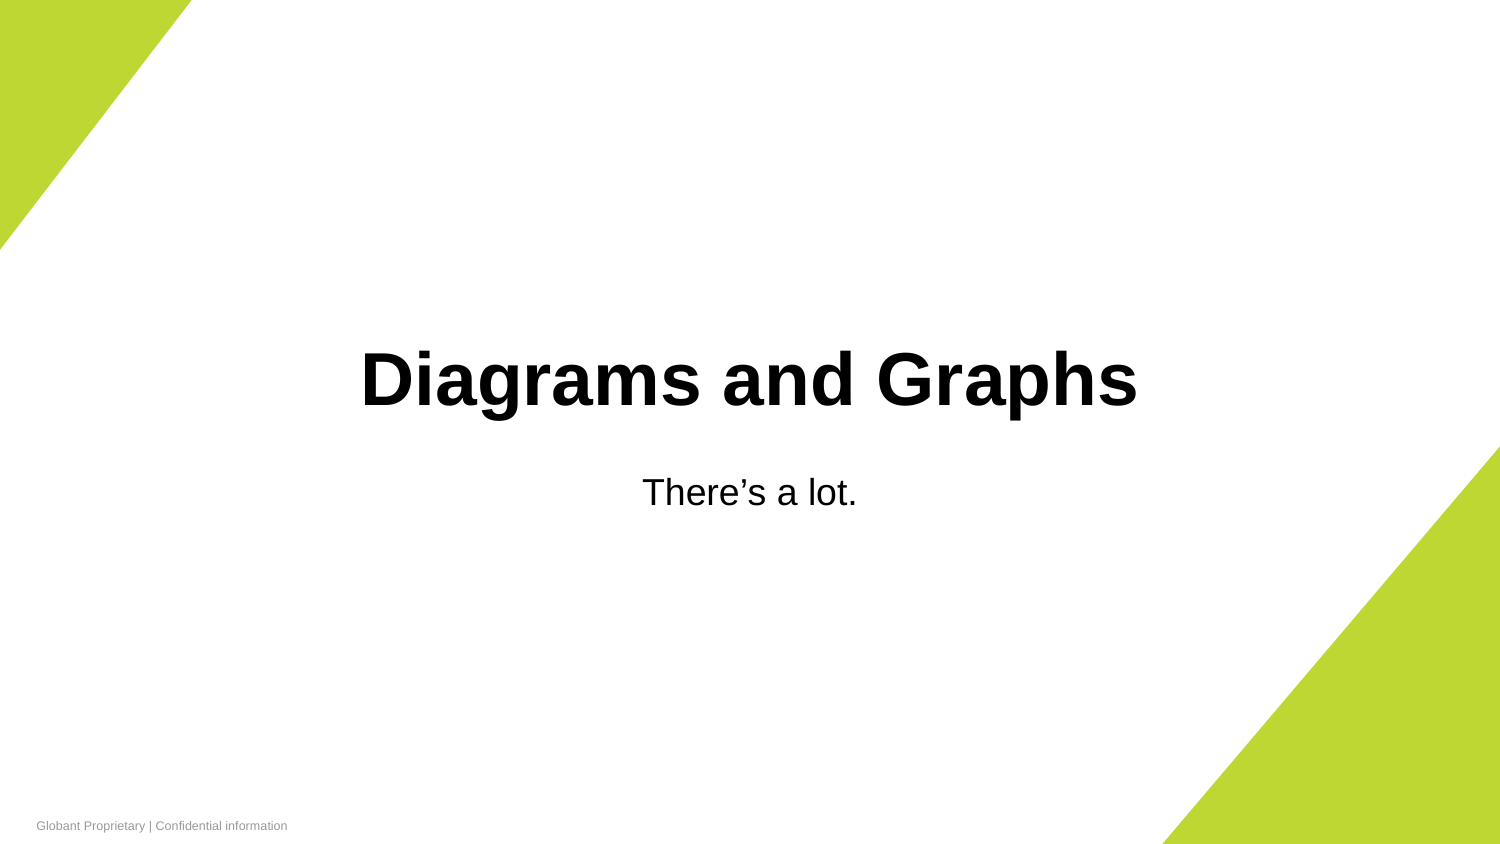

# Diagrams and Graphs
There’s a lot.

Globant Proprietary | Confidential information